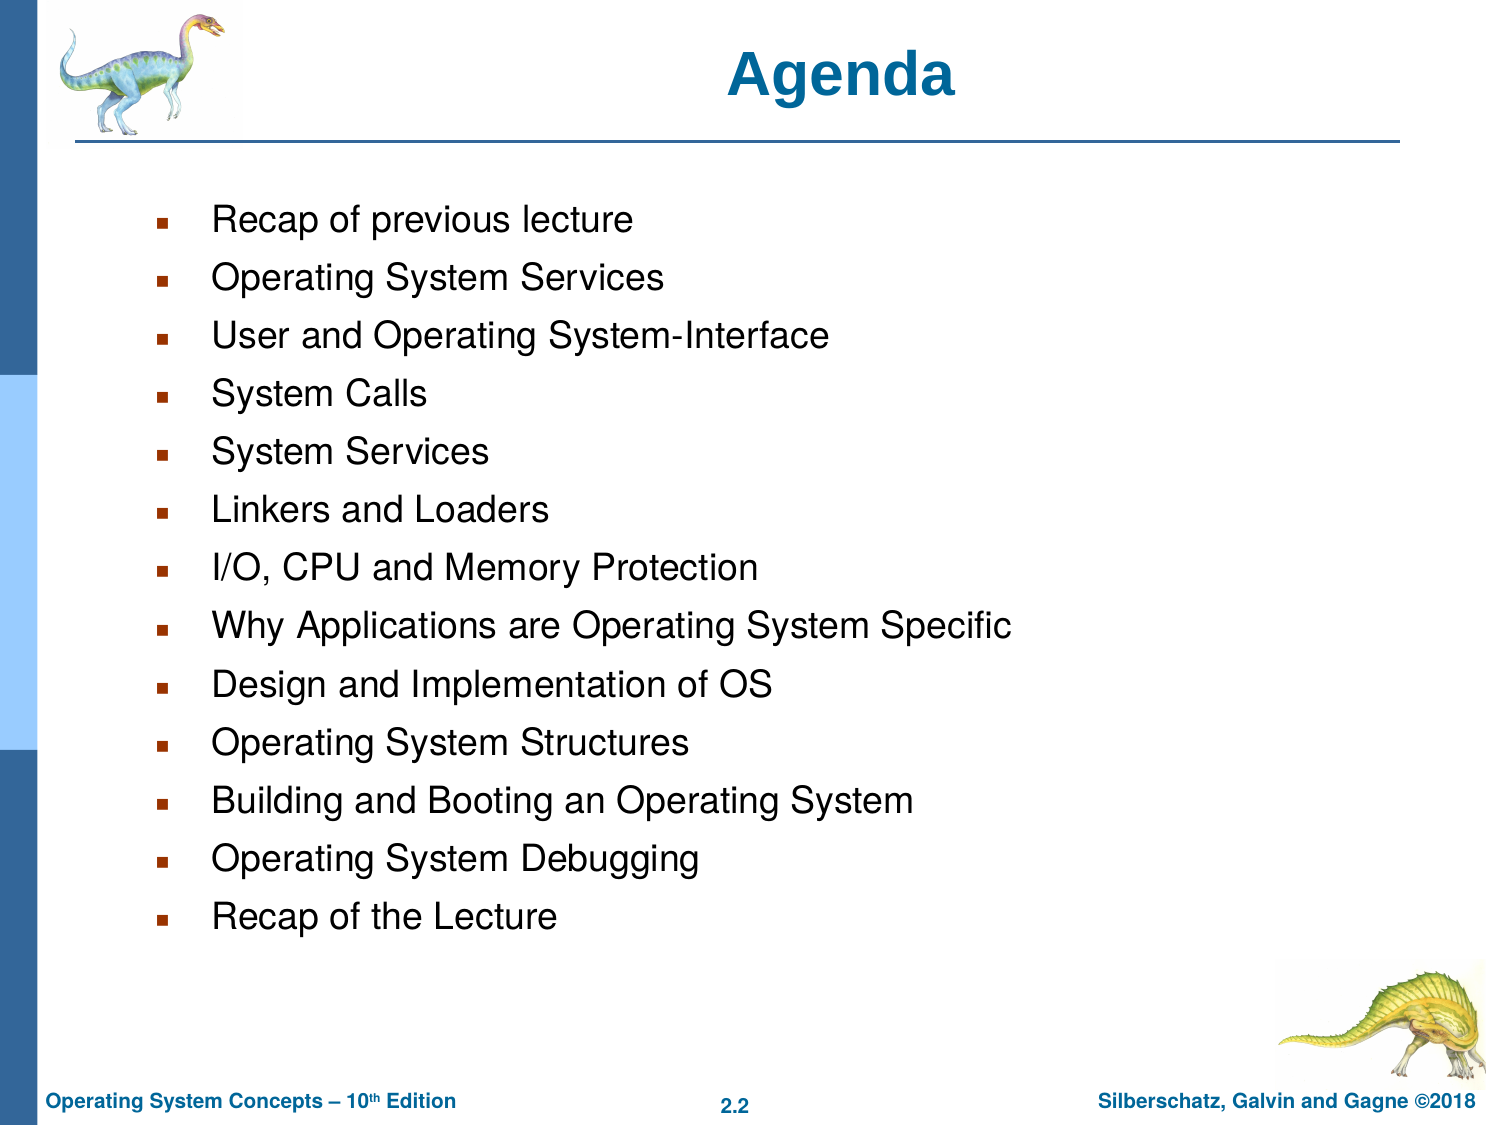

# Agenda
Recap of previous lecture
Operating System Services
User and Operating System-Interface
System Calls
System Services
Linkers and Loaders
I/O, CPU and Memory Protection
Why Applications are Operating System Specific
Design and Implementation of OS
Operating System Structures
Building and Booting an Operating System
Operating System Debugging
Recap of the Lecture